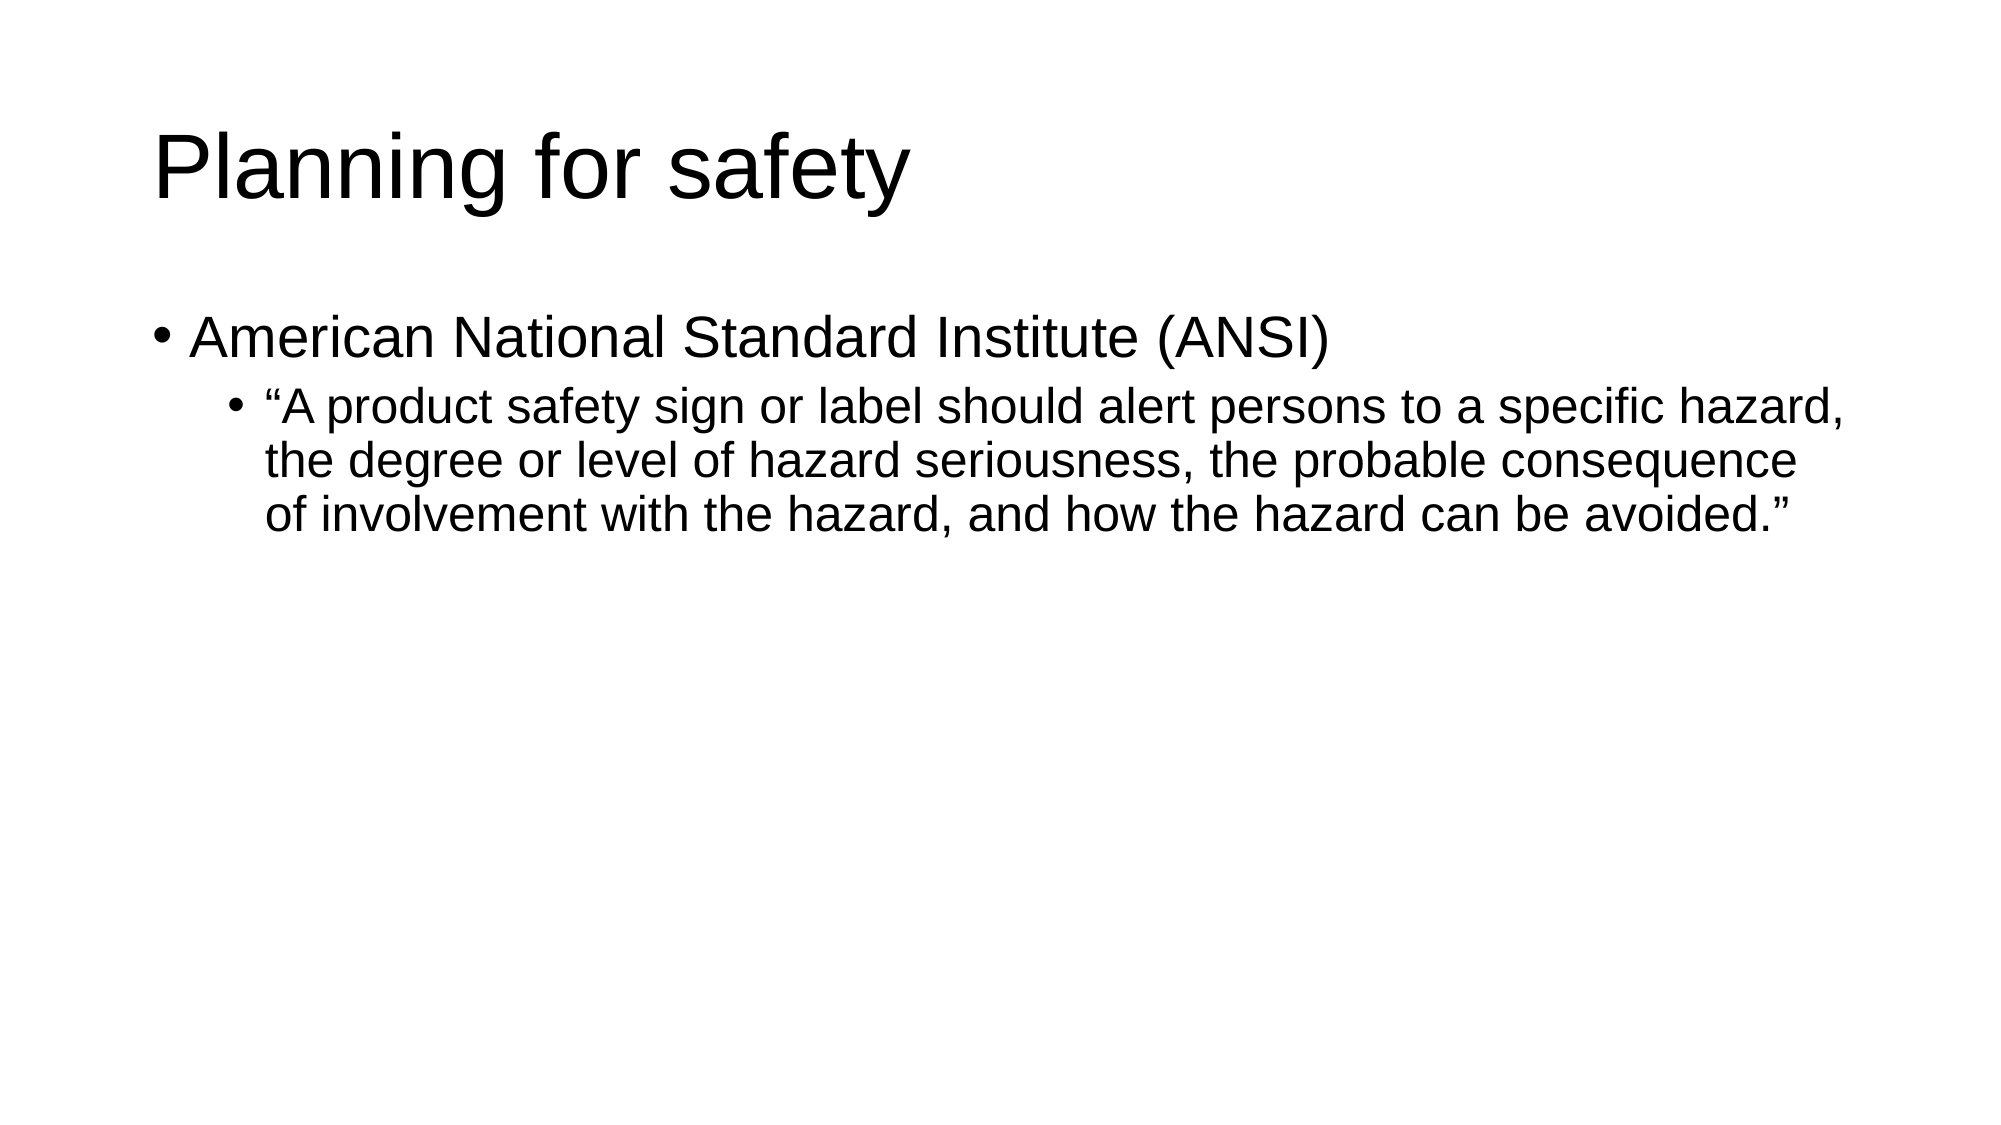

# Planning for safety
American National Standard Institute (ANSI)
“A product safety sign or label should alert persons to a specific hazard, the degree or level of hazard seriousness, the probable consequence of involvement with the hazard, and how the hazard can be avoided.”